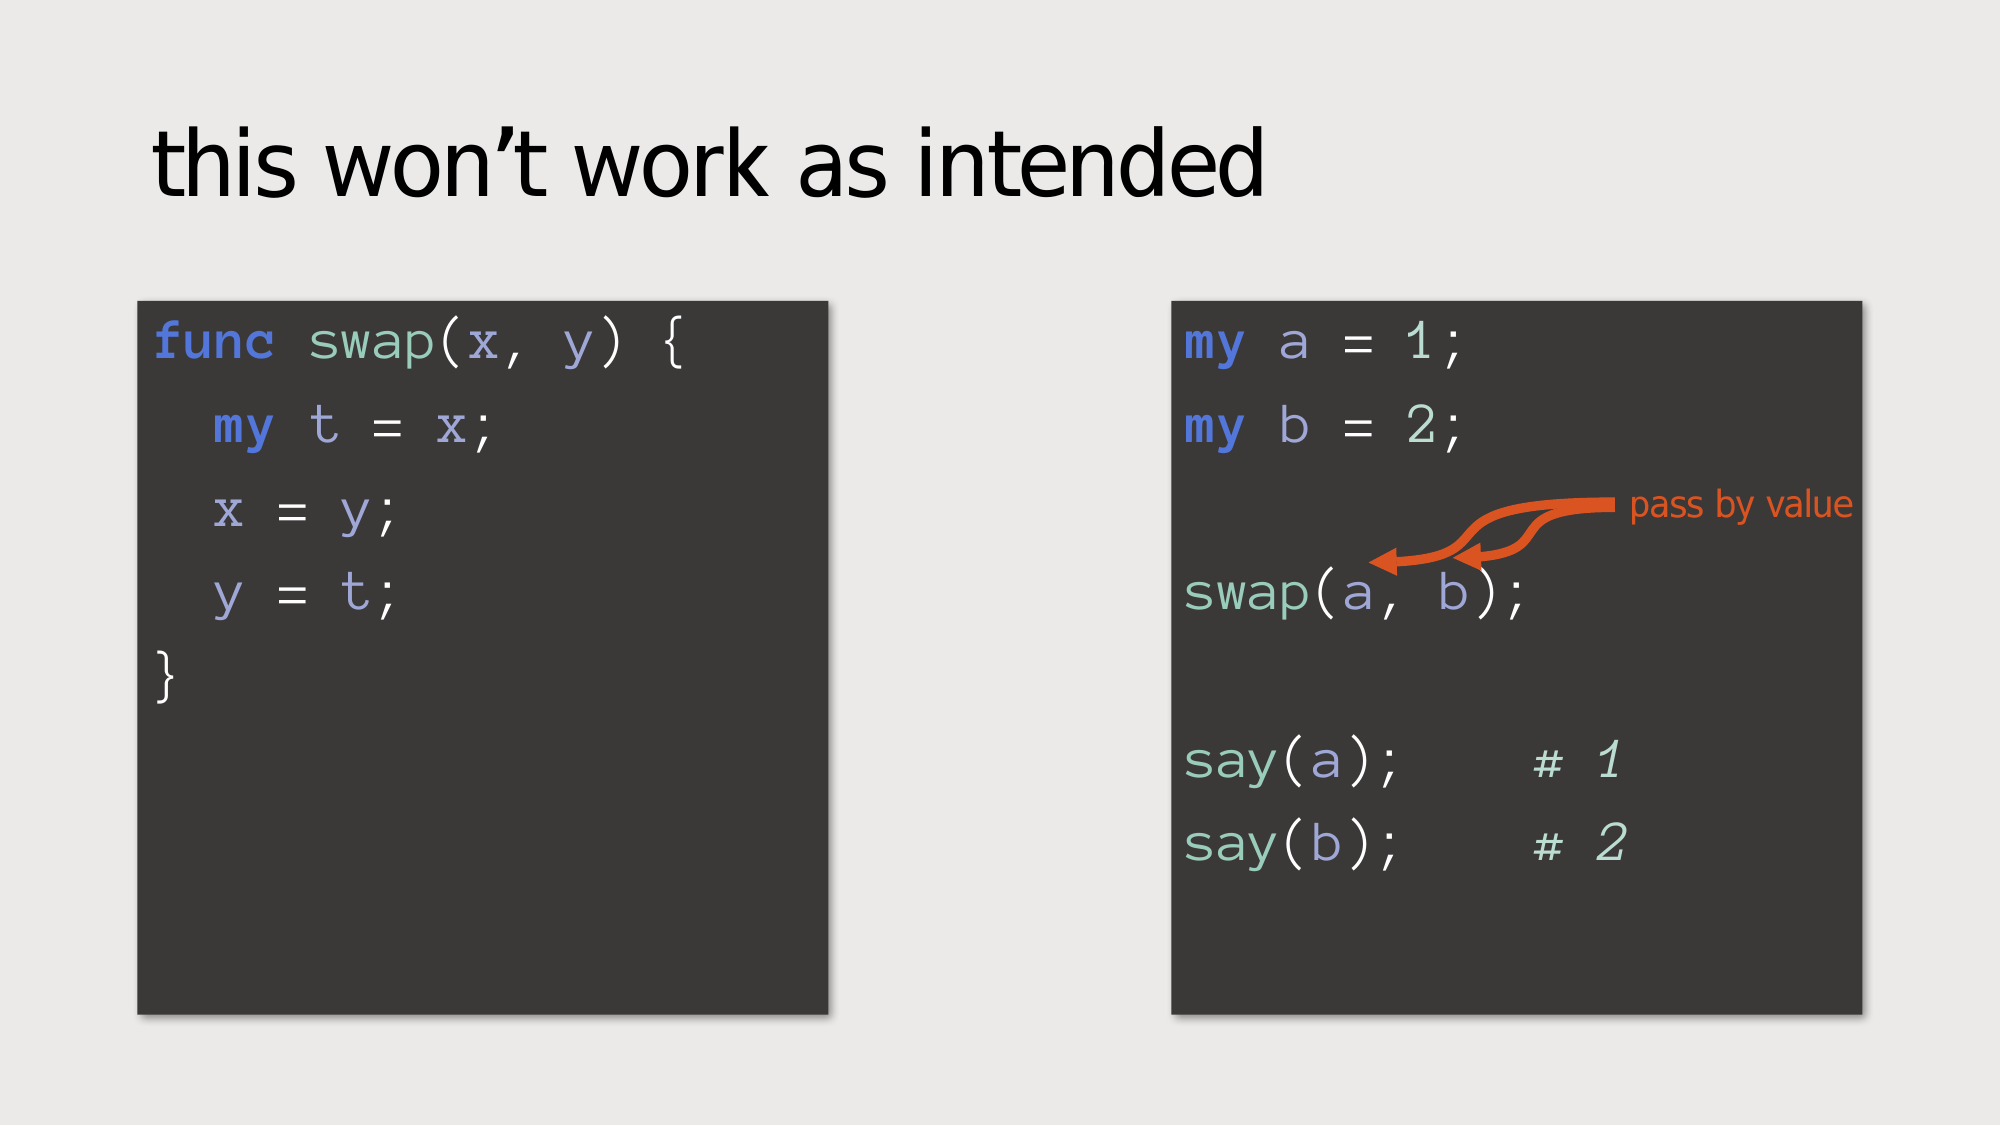

# this won’t work as intended
func swap(x, y) {
  my t = x;
  x = y;
  y = t;
}
my a = 1;
my b = 2;

swap(a, b);

say(a);    # 1
say(b);    # 2
pass by value